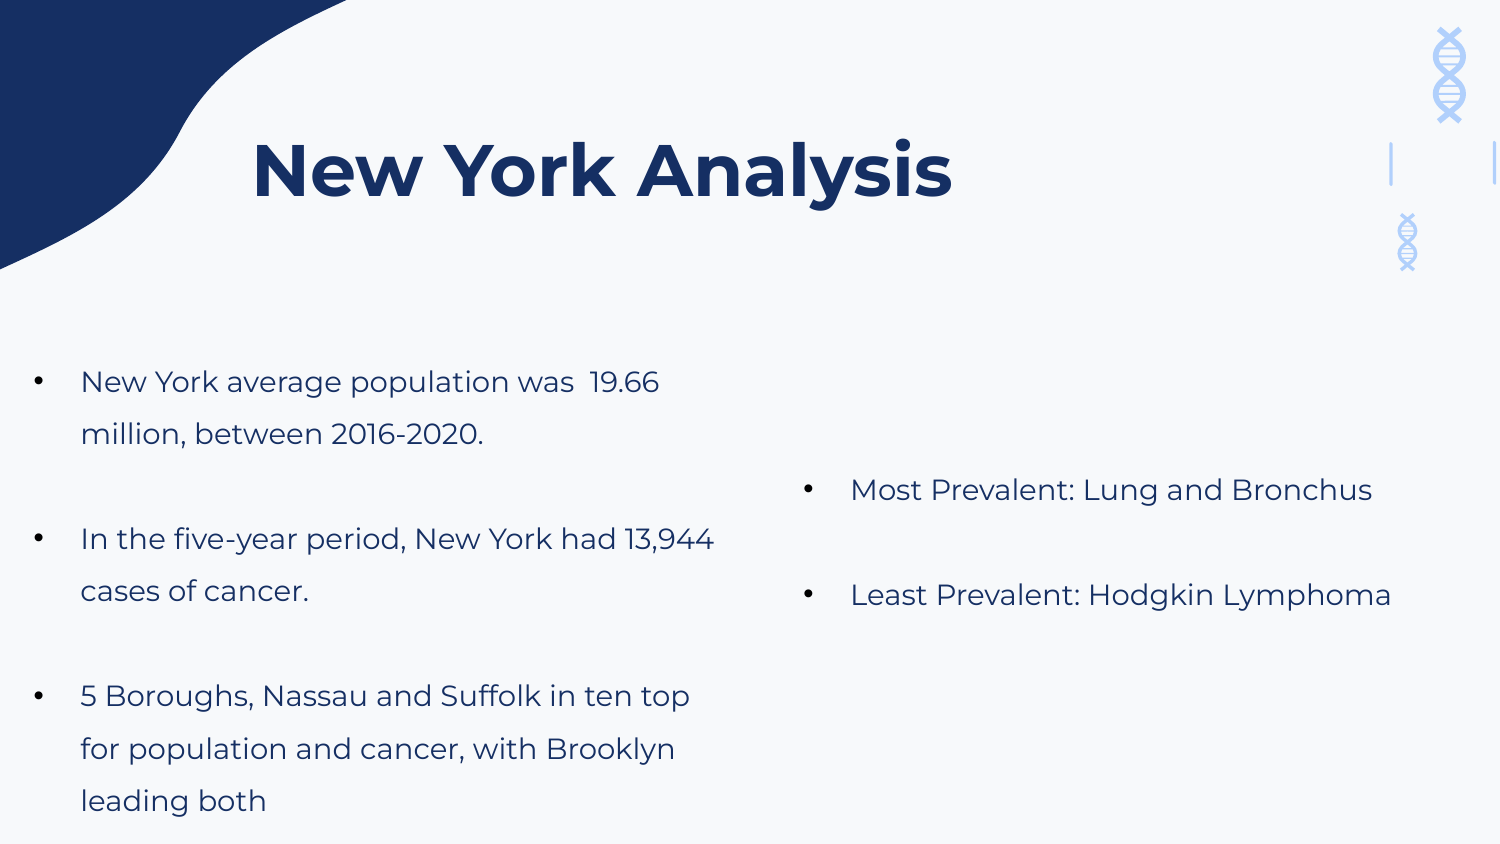

# New York Analysis
New York average population was  19.66 million, between 2016-2020.

In the five-year period, New York had 13,944 cases of cancer.

5 Boroughs, Nassau and Suffolk in ten top for population and cancer, with Brooklyn leading both
Most Prevalent: Lung and Bronchus

Least Prevalent: Hodgkin Lymphoma